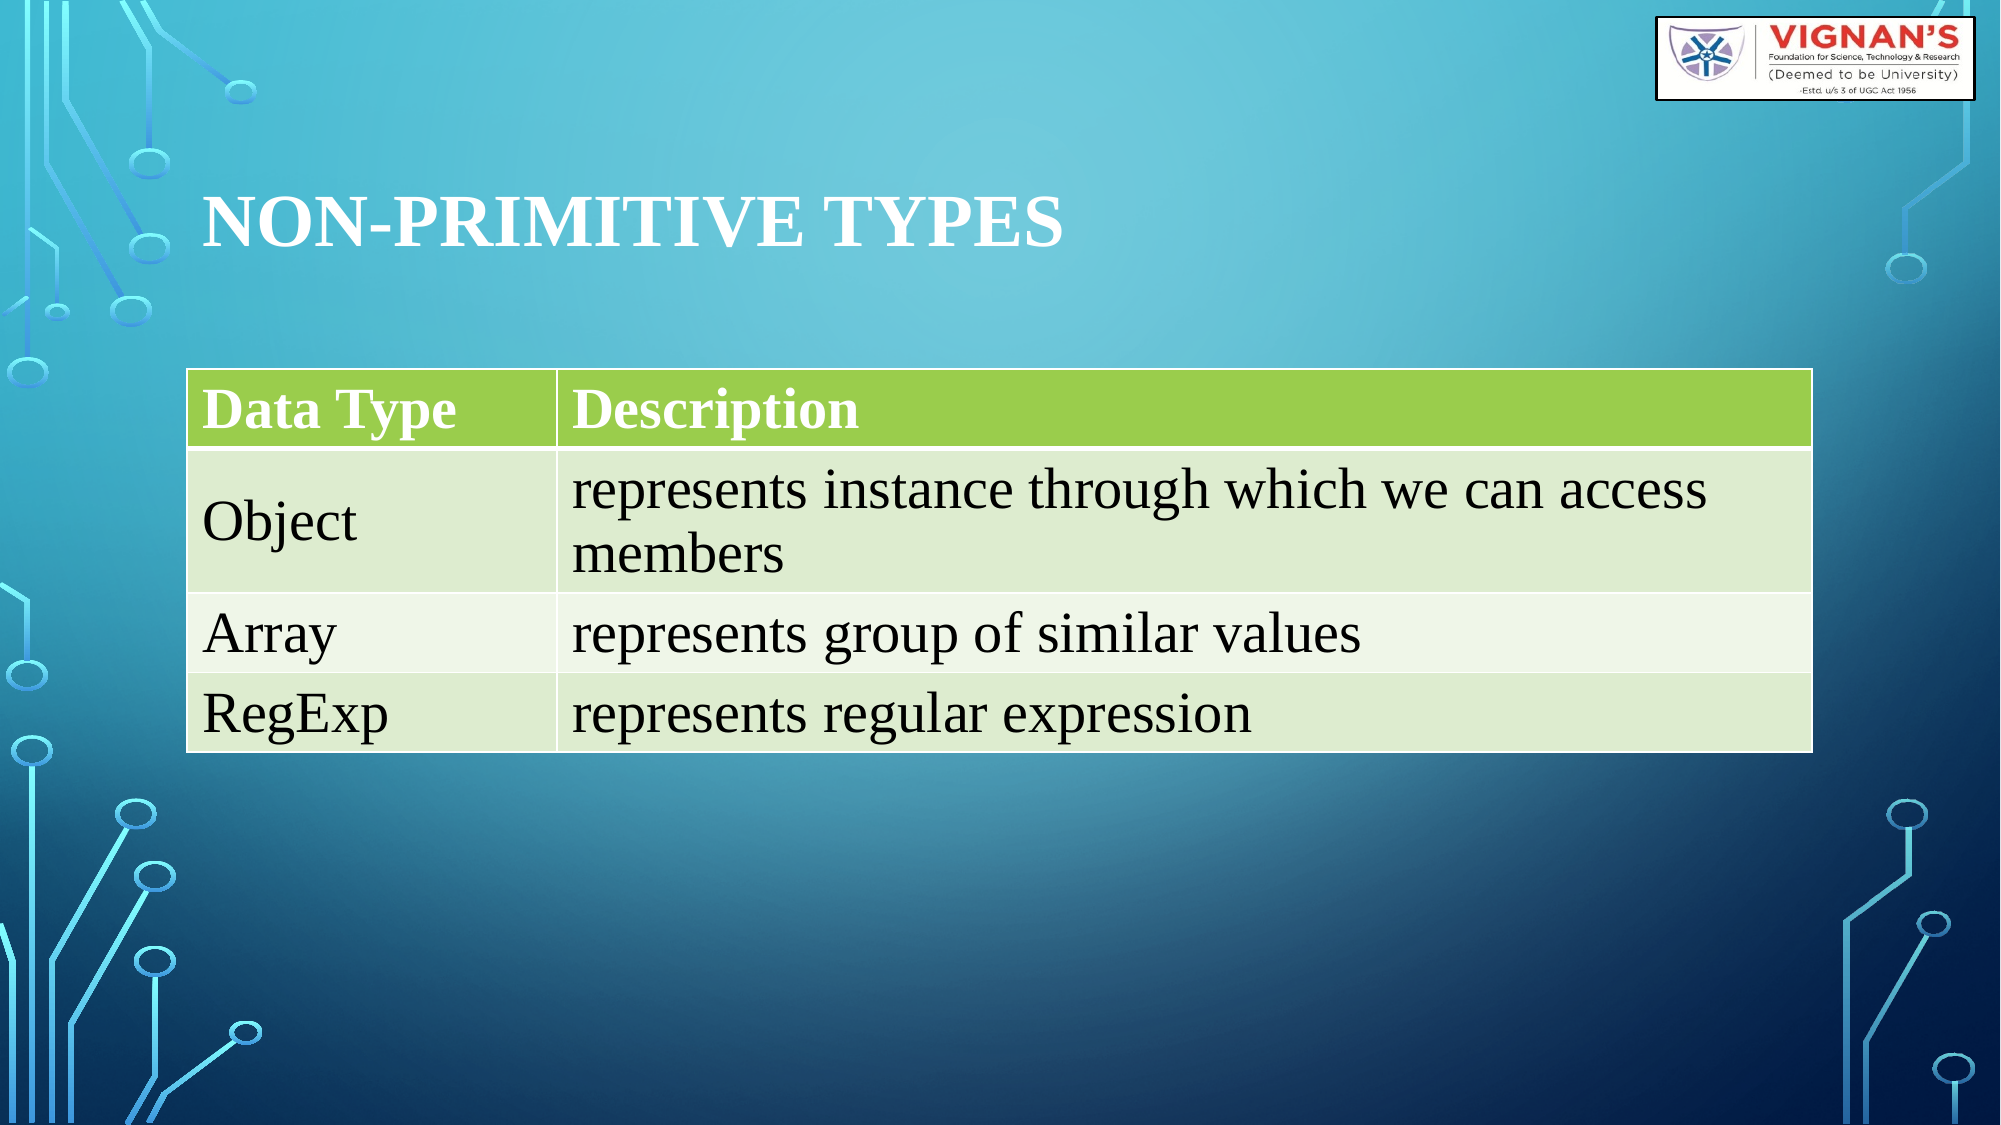

# NON-Primitive types
| Data Type | Description |
| --- | --- |
| Object | represents instance through which we can access members |
| Array | represents group of similar values |
| RegExp | represents regular expression |